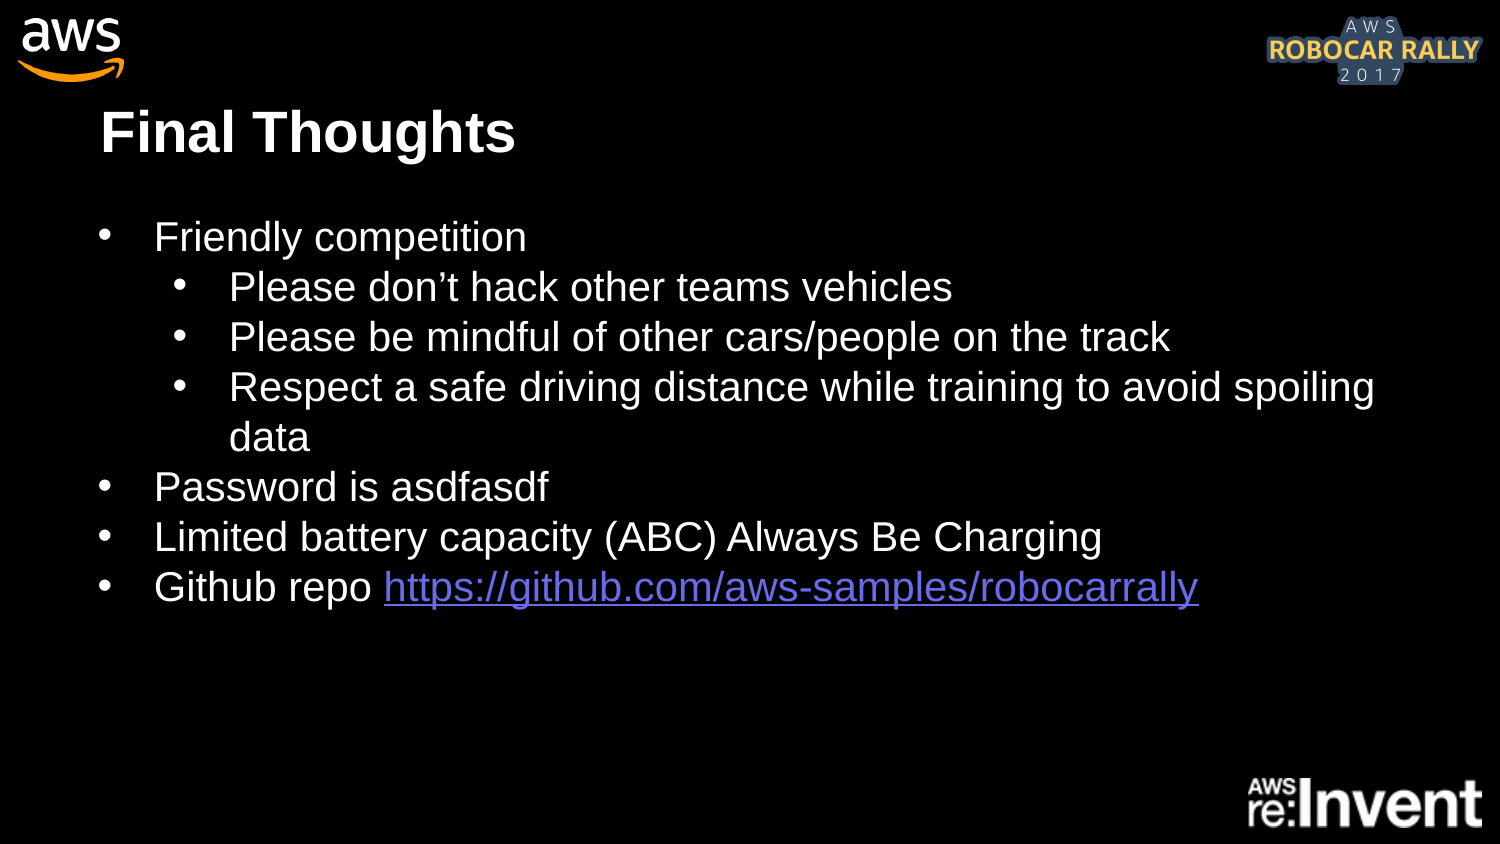

Final Thoughts
Friendly competition
Please don’t hack other teams vehicles
Please be mindful of other cars/people on the track
Respect a safe driving distance while training to avoid spoiling data
Password is asdfasdf
Limited battery capacity (ABC) Always Be Charging
Github repo https://github.com/aws-samples/robocarrally